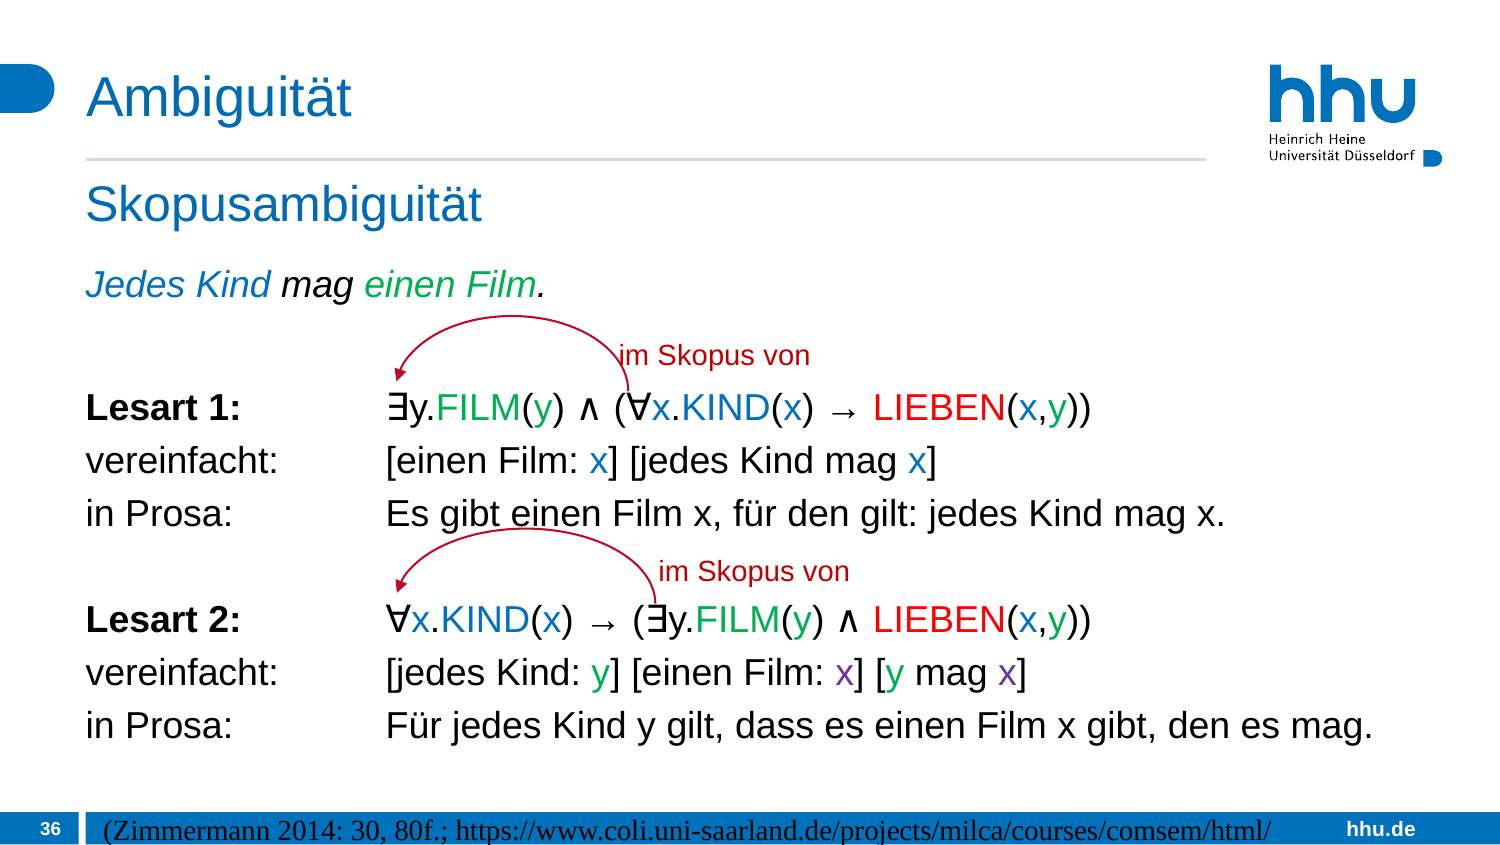

# Ambiguität
Skopusambiguität
Jedes Kind mag einen Film.

Lesart 1: 	∃y.FILM(y) ∧ (∀x.KIND(x) → LIEBEN(x,y))
vereinfacht: 	[einen Film: x] [jedes Kind mag x]
in Prosa:		Es gibt einen Film x, für den gilt: jedes Kind mag x.

Lesart 2:	∀x.KIND(x) → (∃y.FILM(y) ∧ LIEBEN(x,y))
vereinfacht: 	[jedes Kind: y] [einen Film: x] [y mag x]
in Prosa:		Für jedes Kind y gilt, dass es einen Film x gibt, den es mag.

im Skopus von

im Skopus von
36
(Zimmermann 2014: 30, 80f.; https://www.coli.uni-saarland.de/projects/milca/courses/comsem/html/node92.html#sec_clls-scope-intro)